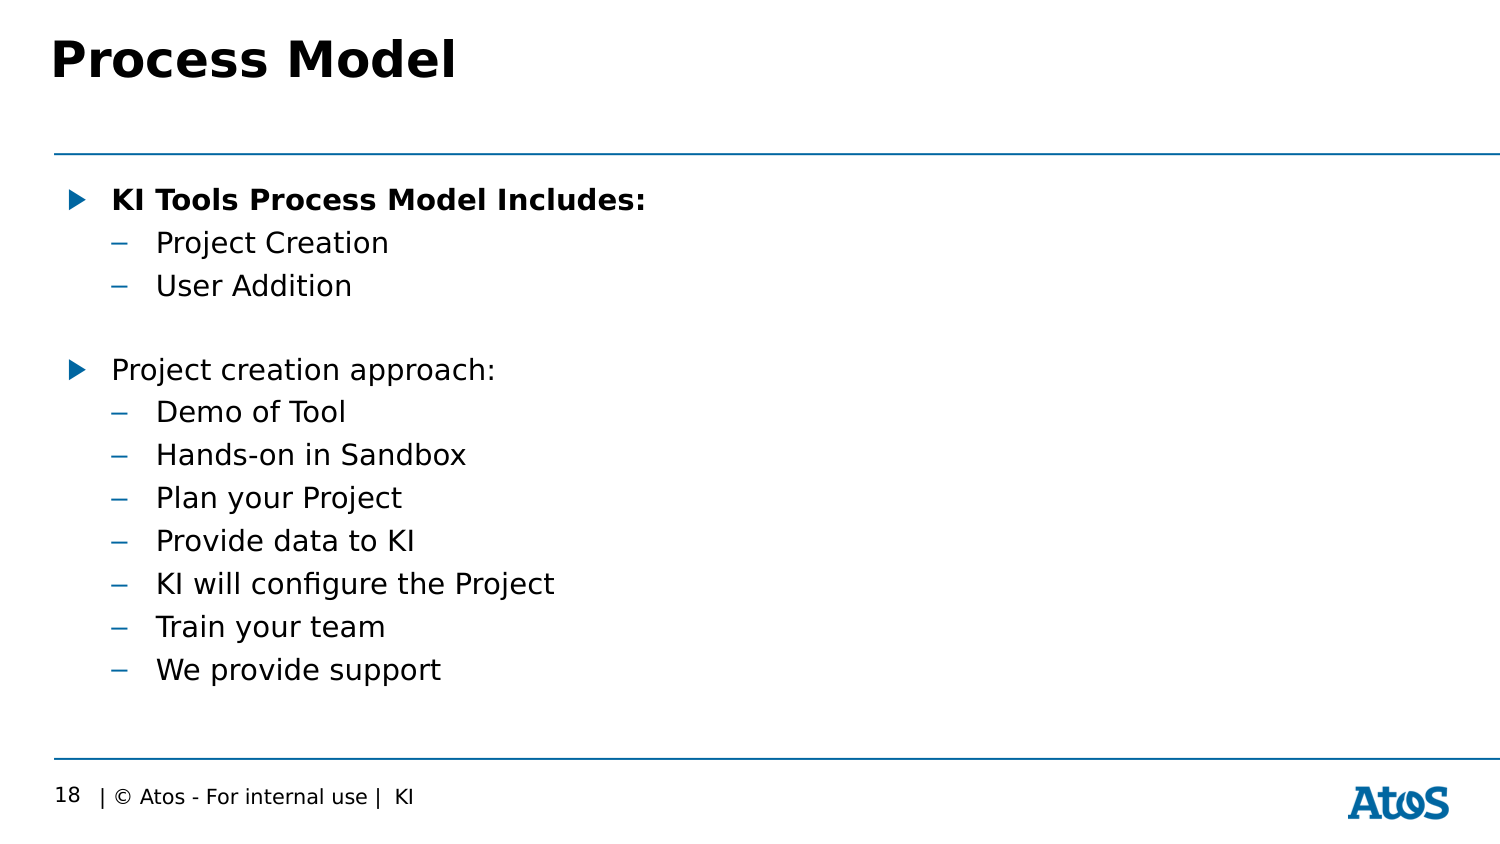

# Process Model
KI Tools Process Model Includes:
Project Creation
User Addition

Project creation approach:
Demo of Tool
Hands-on in Sandbox
Plan your Project
Provide data to KI
KI will configure the Project
Train your team
We provide support

18